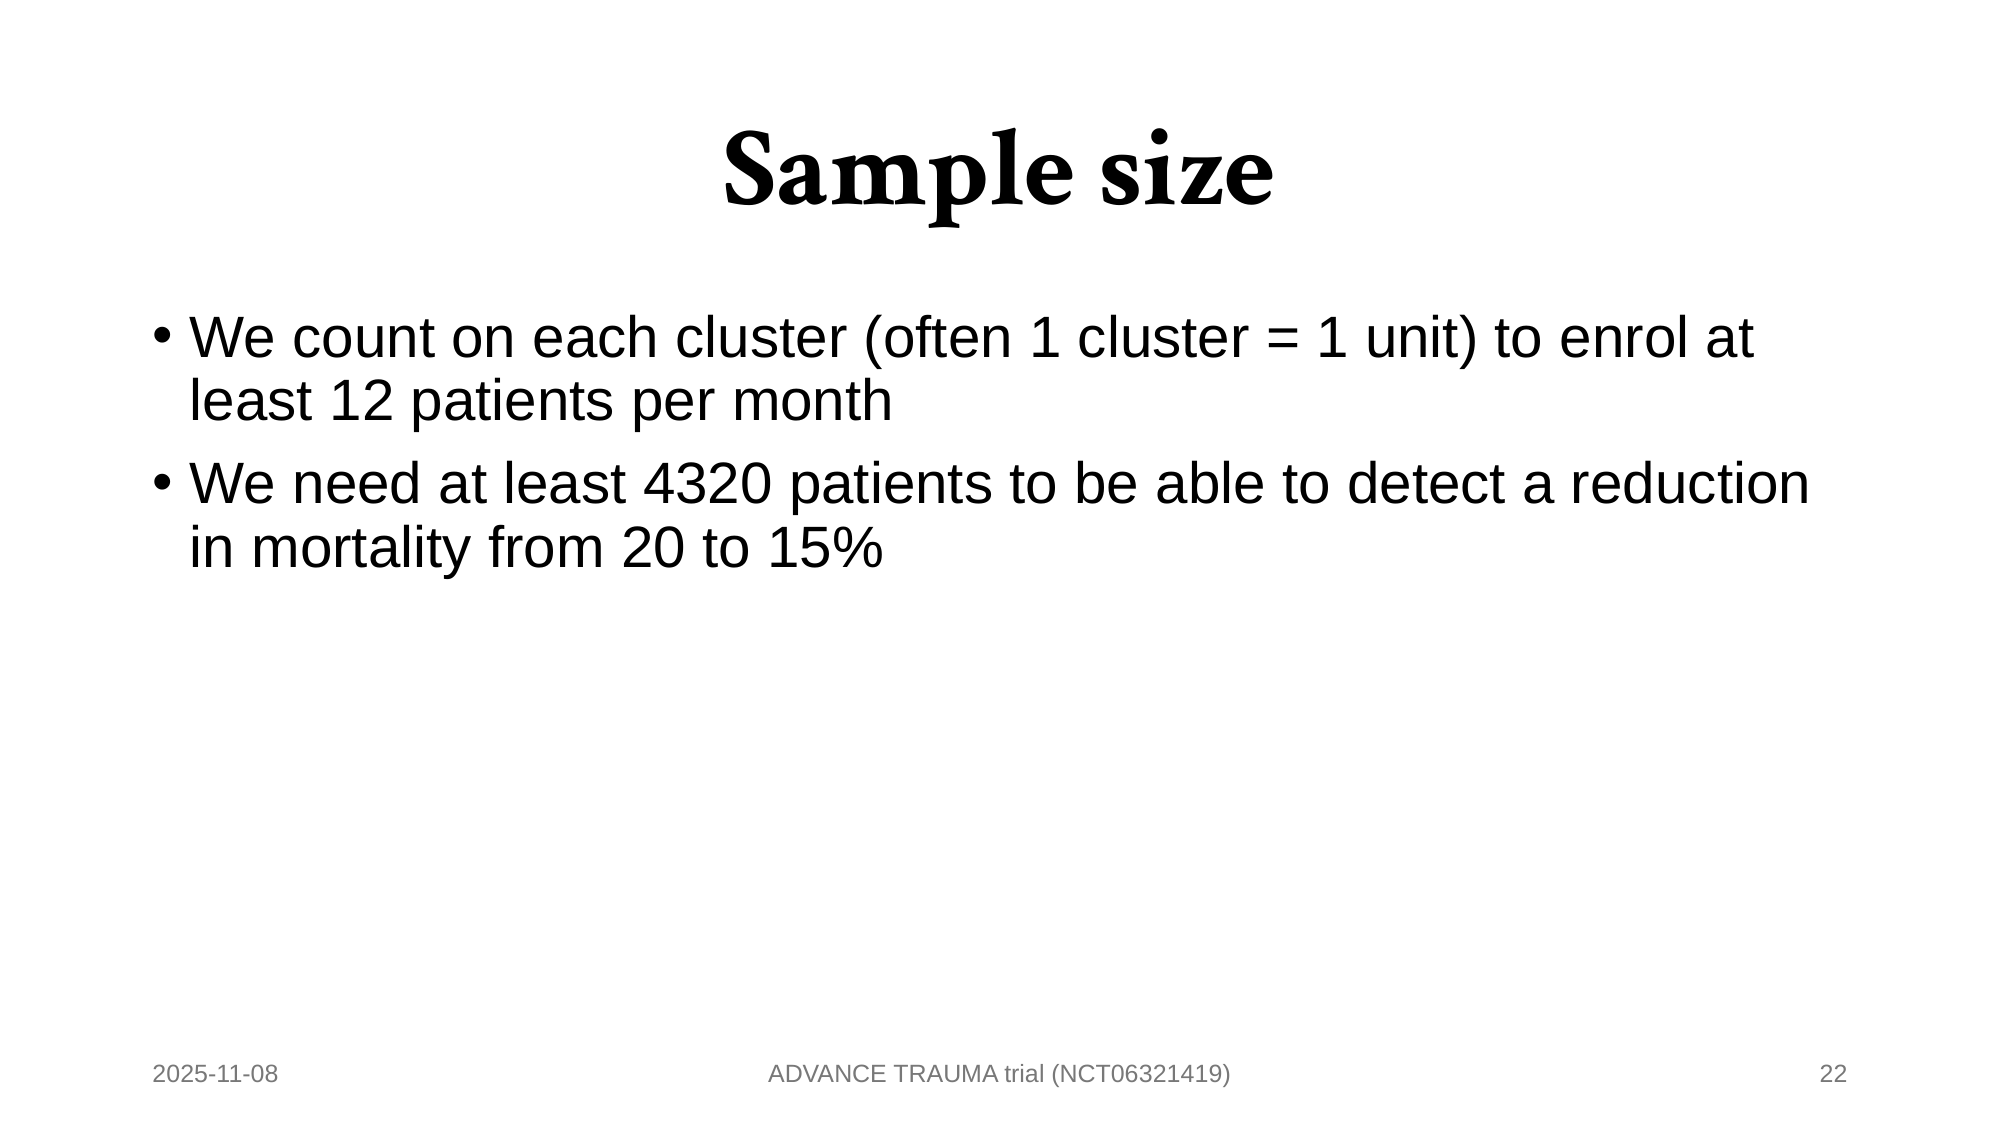

# Sample size
We count on each cluster (often 1 cluster = 1 unit) to enrol at least 12 patients per month
We need at least 4320 patients to be able to detect a reduction in mortality from 20 to 15%
2025-11-08
ADVANCE TRAUMA trial (NCT06321419)
22